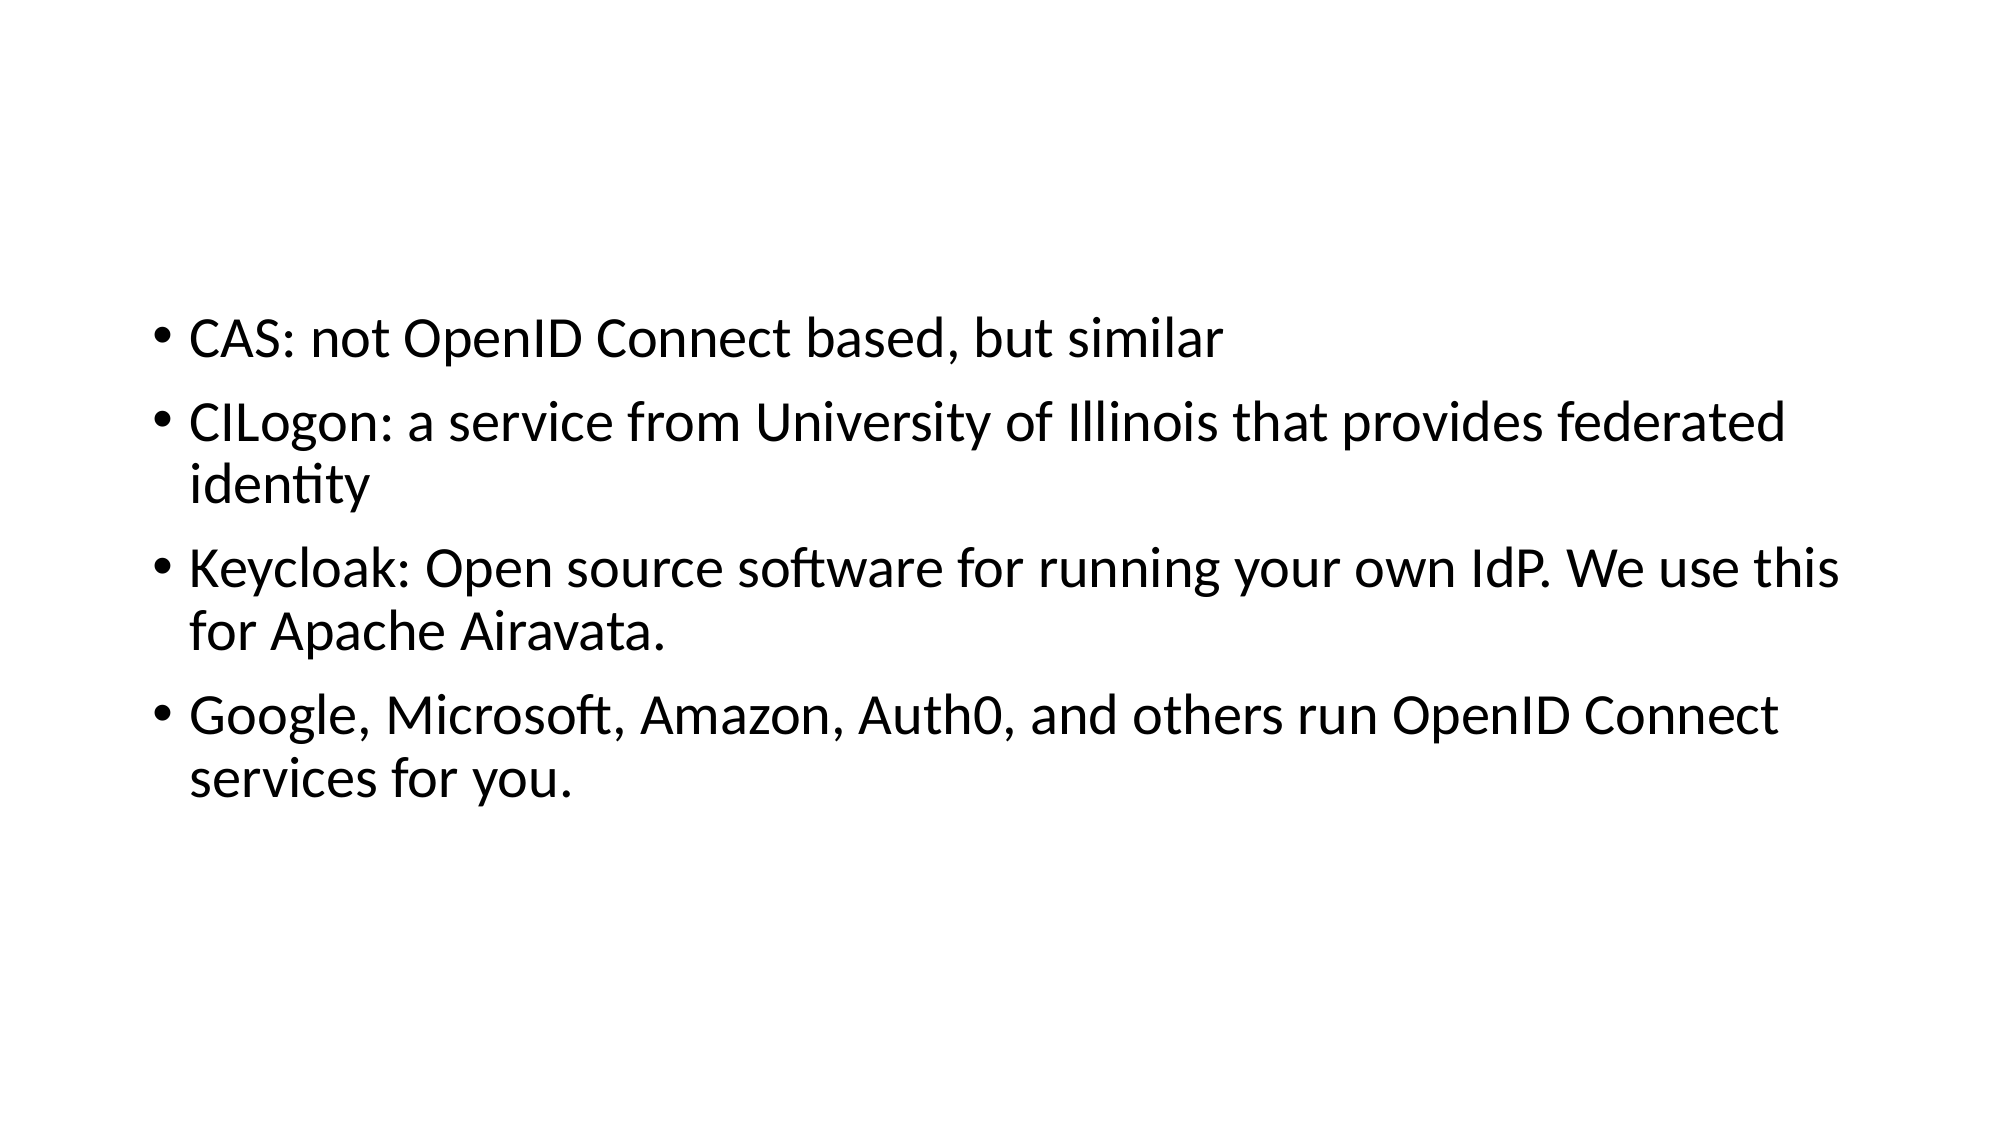

# Examples
CAS: not OpenID Connect based, but similar
CILogon: a service from University of Illinois that provides federated identity
Keycloak: Open source software for running your own IdP. We use this for Apache Airavata.
Google, Microsoft, Amazon, Auth0, and others run OpenID Connect services for you.